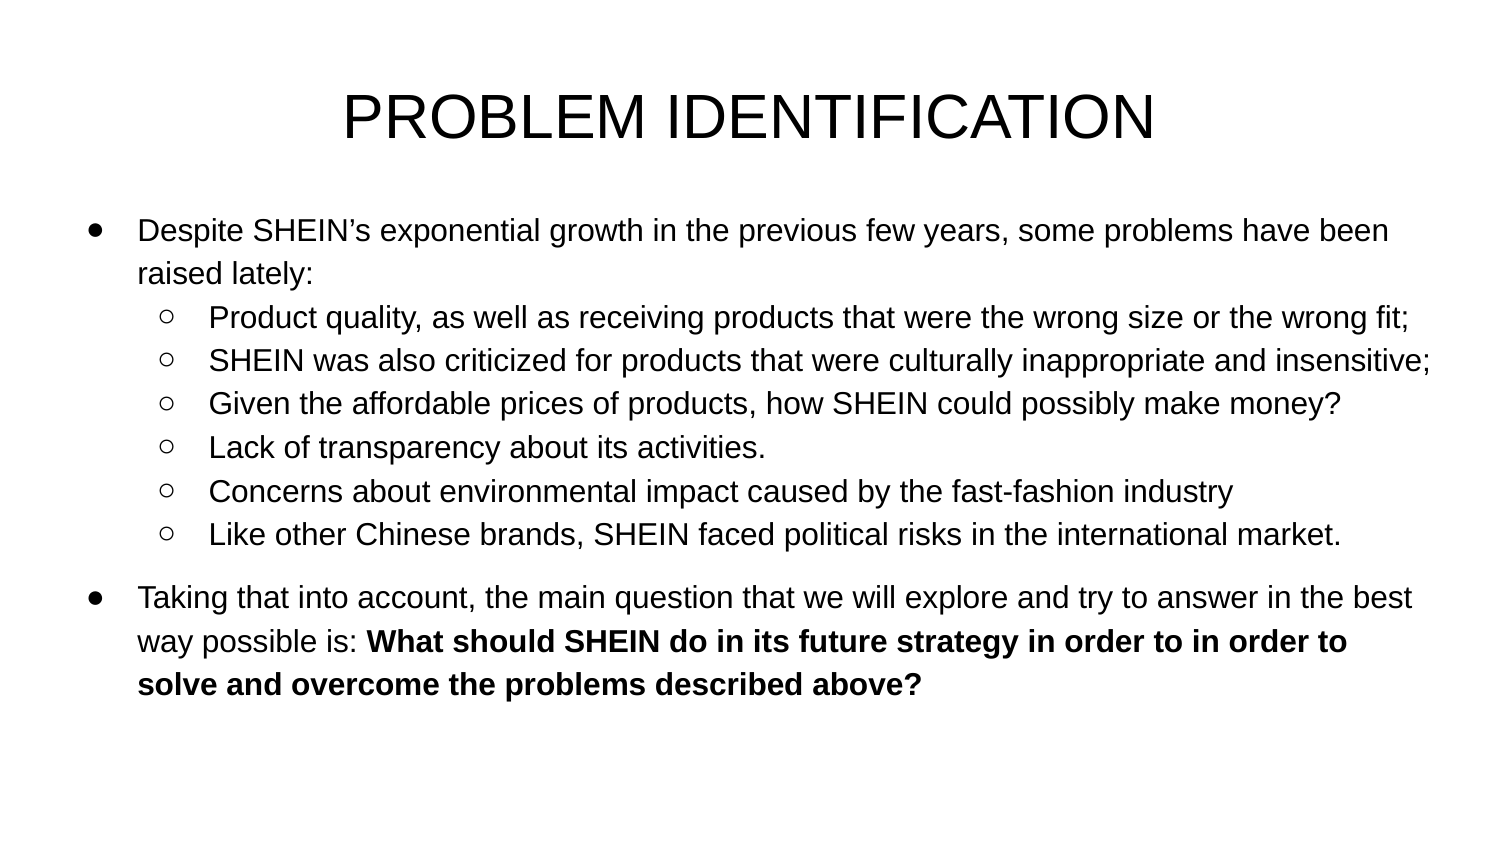

# PROBLEM IDENTIFICATION
Despite SHEIN’s exponential growth in the previous few years, some problems have been raised lately:
Product quality, as well as receiving products that were the wrong size or the wrong fit;
SHEIN was also criticized for products that were culturally inappropriate and insensitive;
Given the affordable prices of products, how SHEIN could possibly make money?
Lack of transparency about its activities.
Concerns about environmental impact caused by the fast-fashion industry
Like other Chinese brands, SHEIN faced political risks in the international market.
Taking that into account, the main question that we will explore and try to answer in the best way possible is: What should SHEIN do in its future strategy in order to in order to solve and overcome the problems described above?